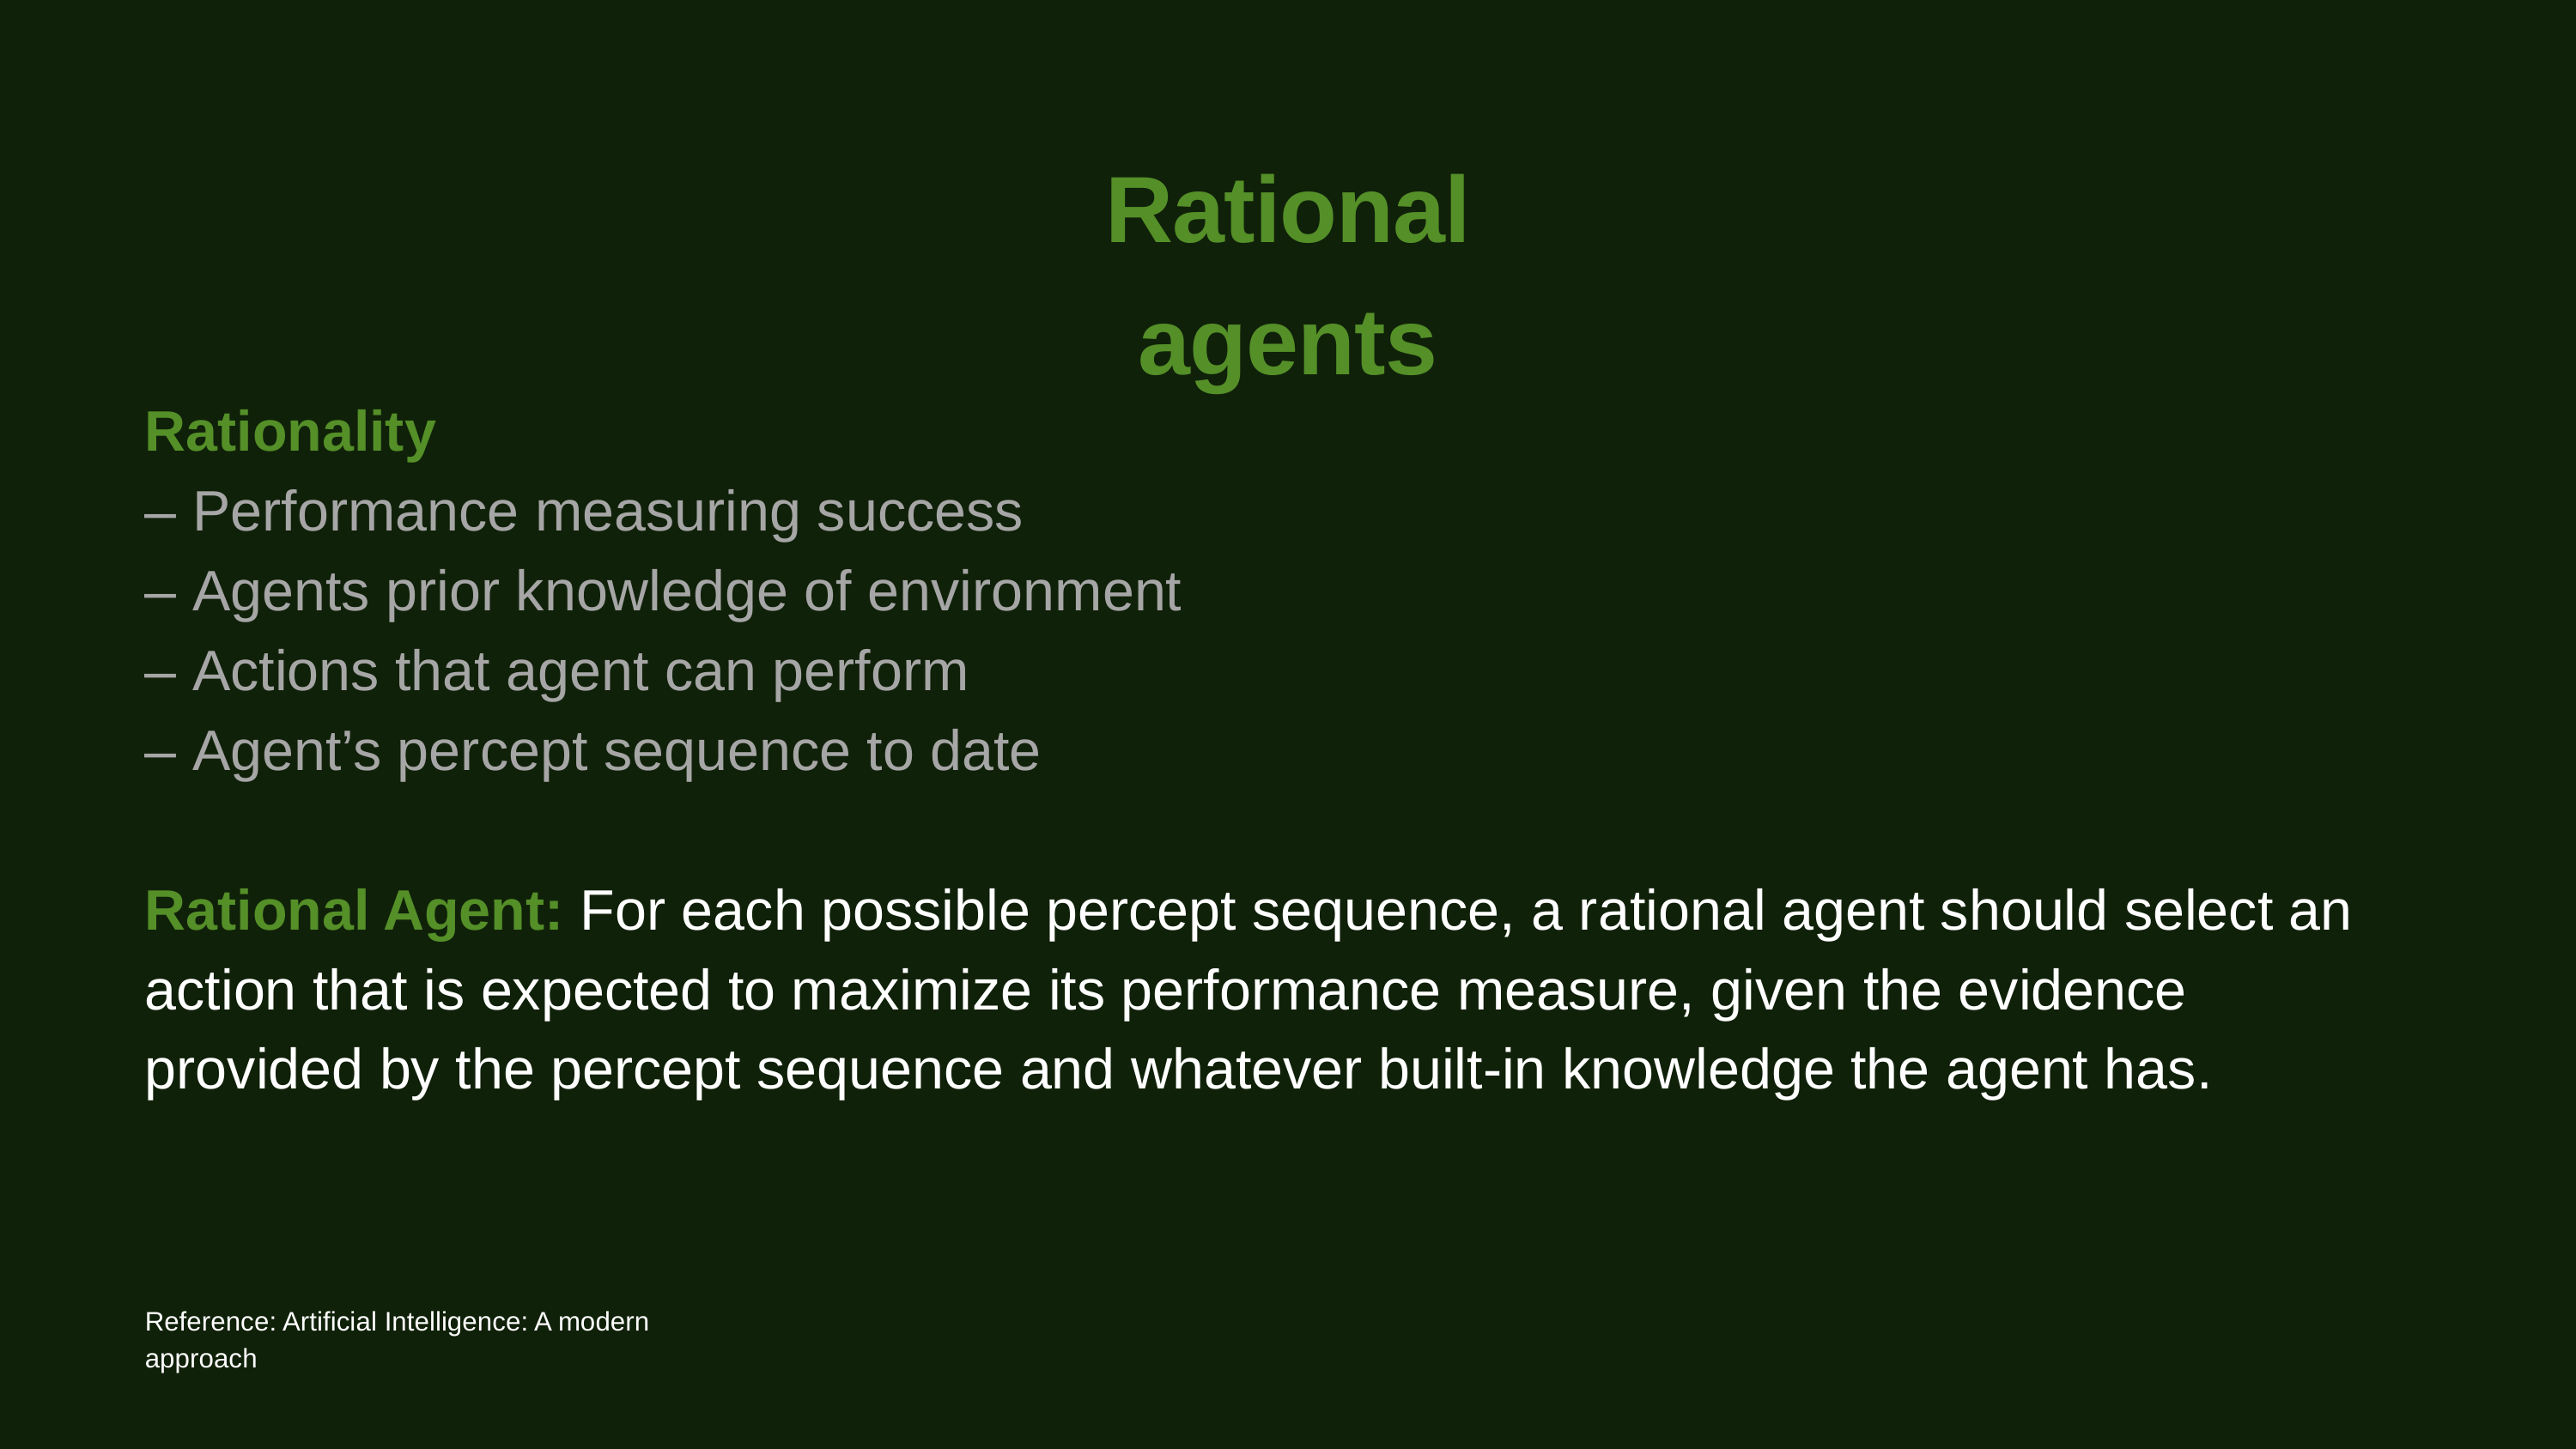

Rational agents
Rationality
– Performance measuring success
– Agents prior knowledge of environment
– Actions that agent can perform
– Agent’s percept sequence to date

Rational Agent: For each possible percept sequence, a rational agent should select an action that is expected to maximize its performance measure, given the evidence provided by the percept sequence and whatever built-in knowledge the agent has.

Reference: Artificial Intelligence: A modern approach